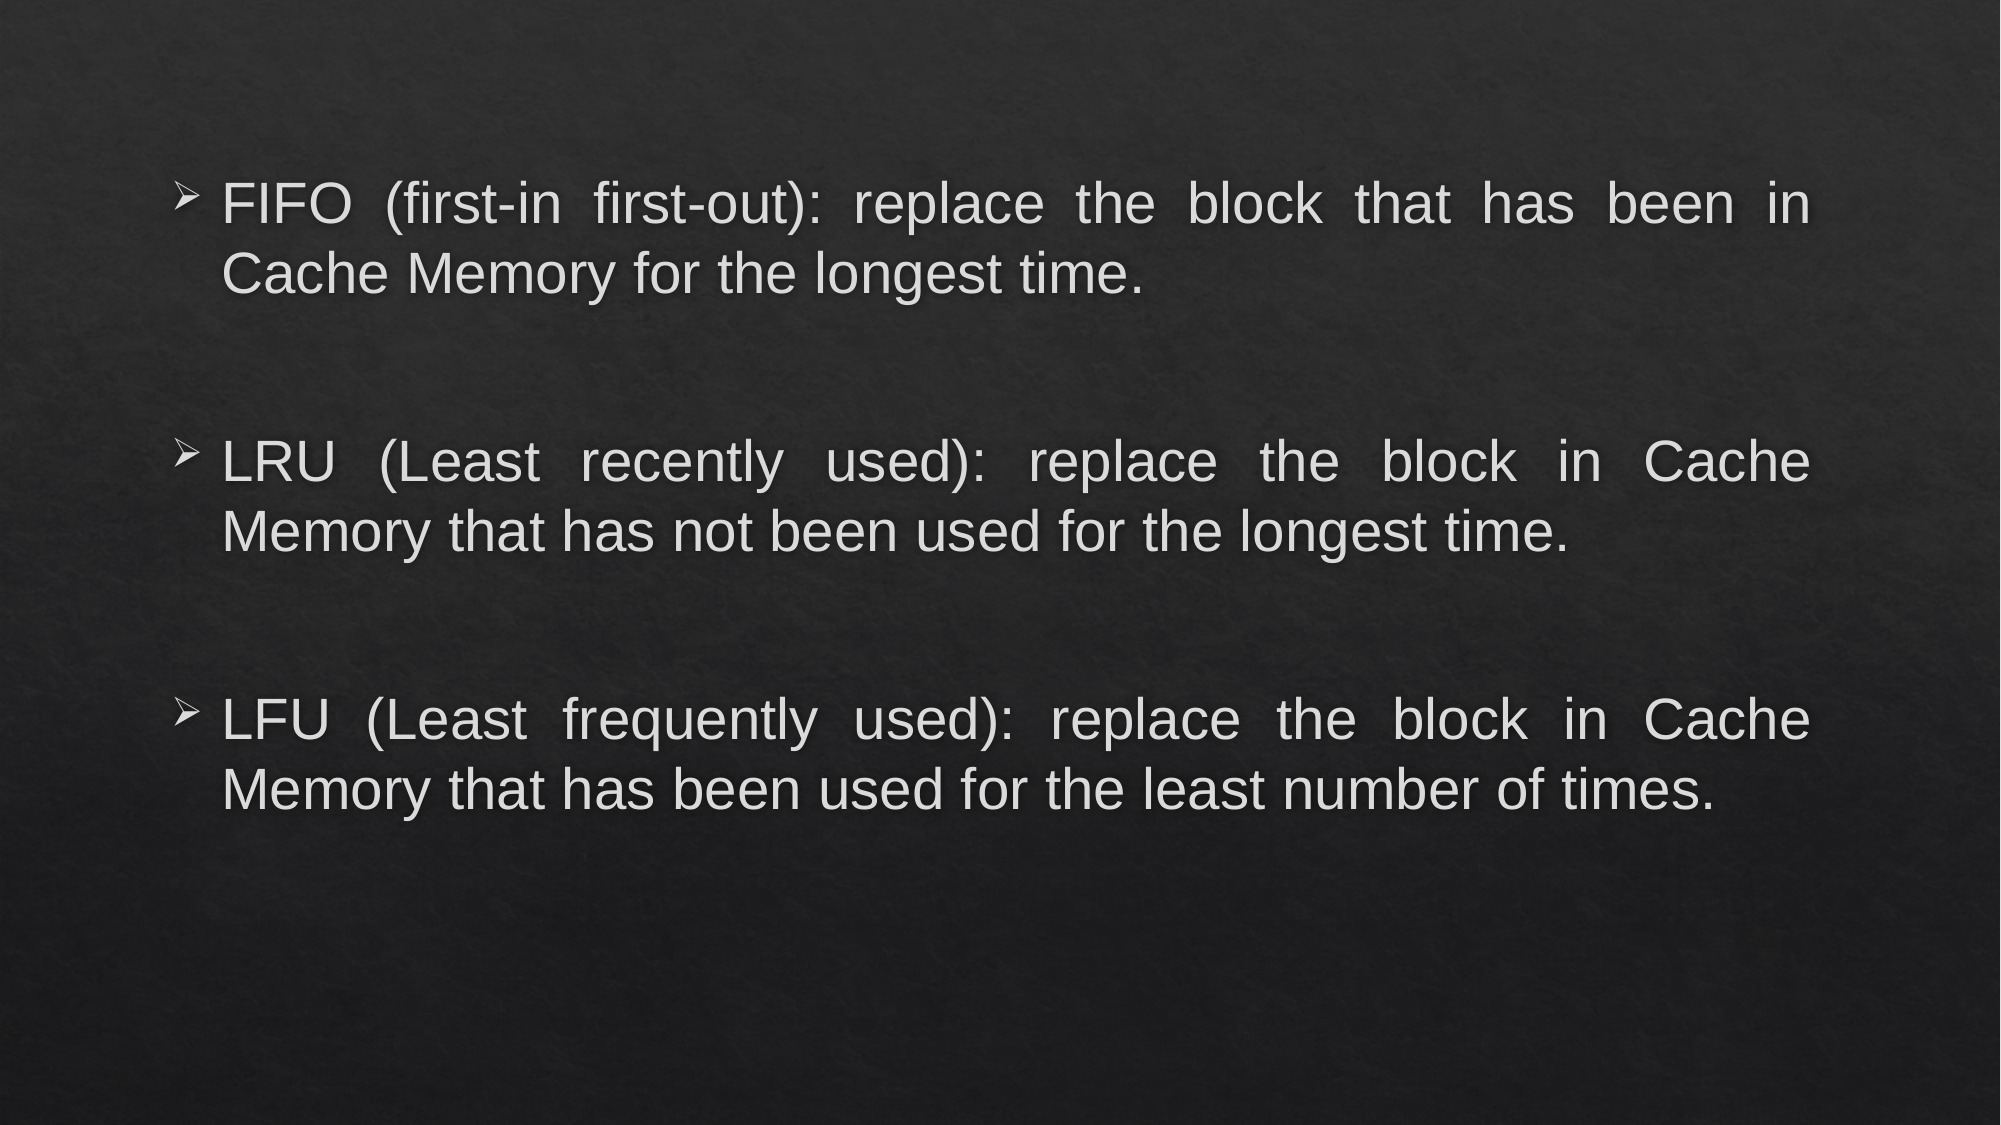

FIFO (first-in first-out): replace the block that has been in Cache Memory for the longest time.

LRU (Least recently used): replace the block in Cache Memory that has not been used for the longest time.

LFU (Least frequently used): replace the block in Cache Memory that has been used for the least number of times.